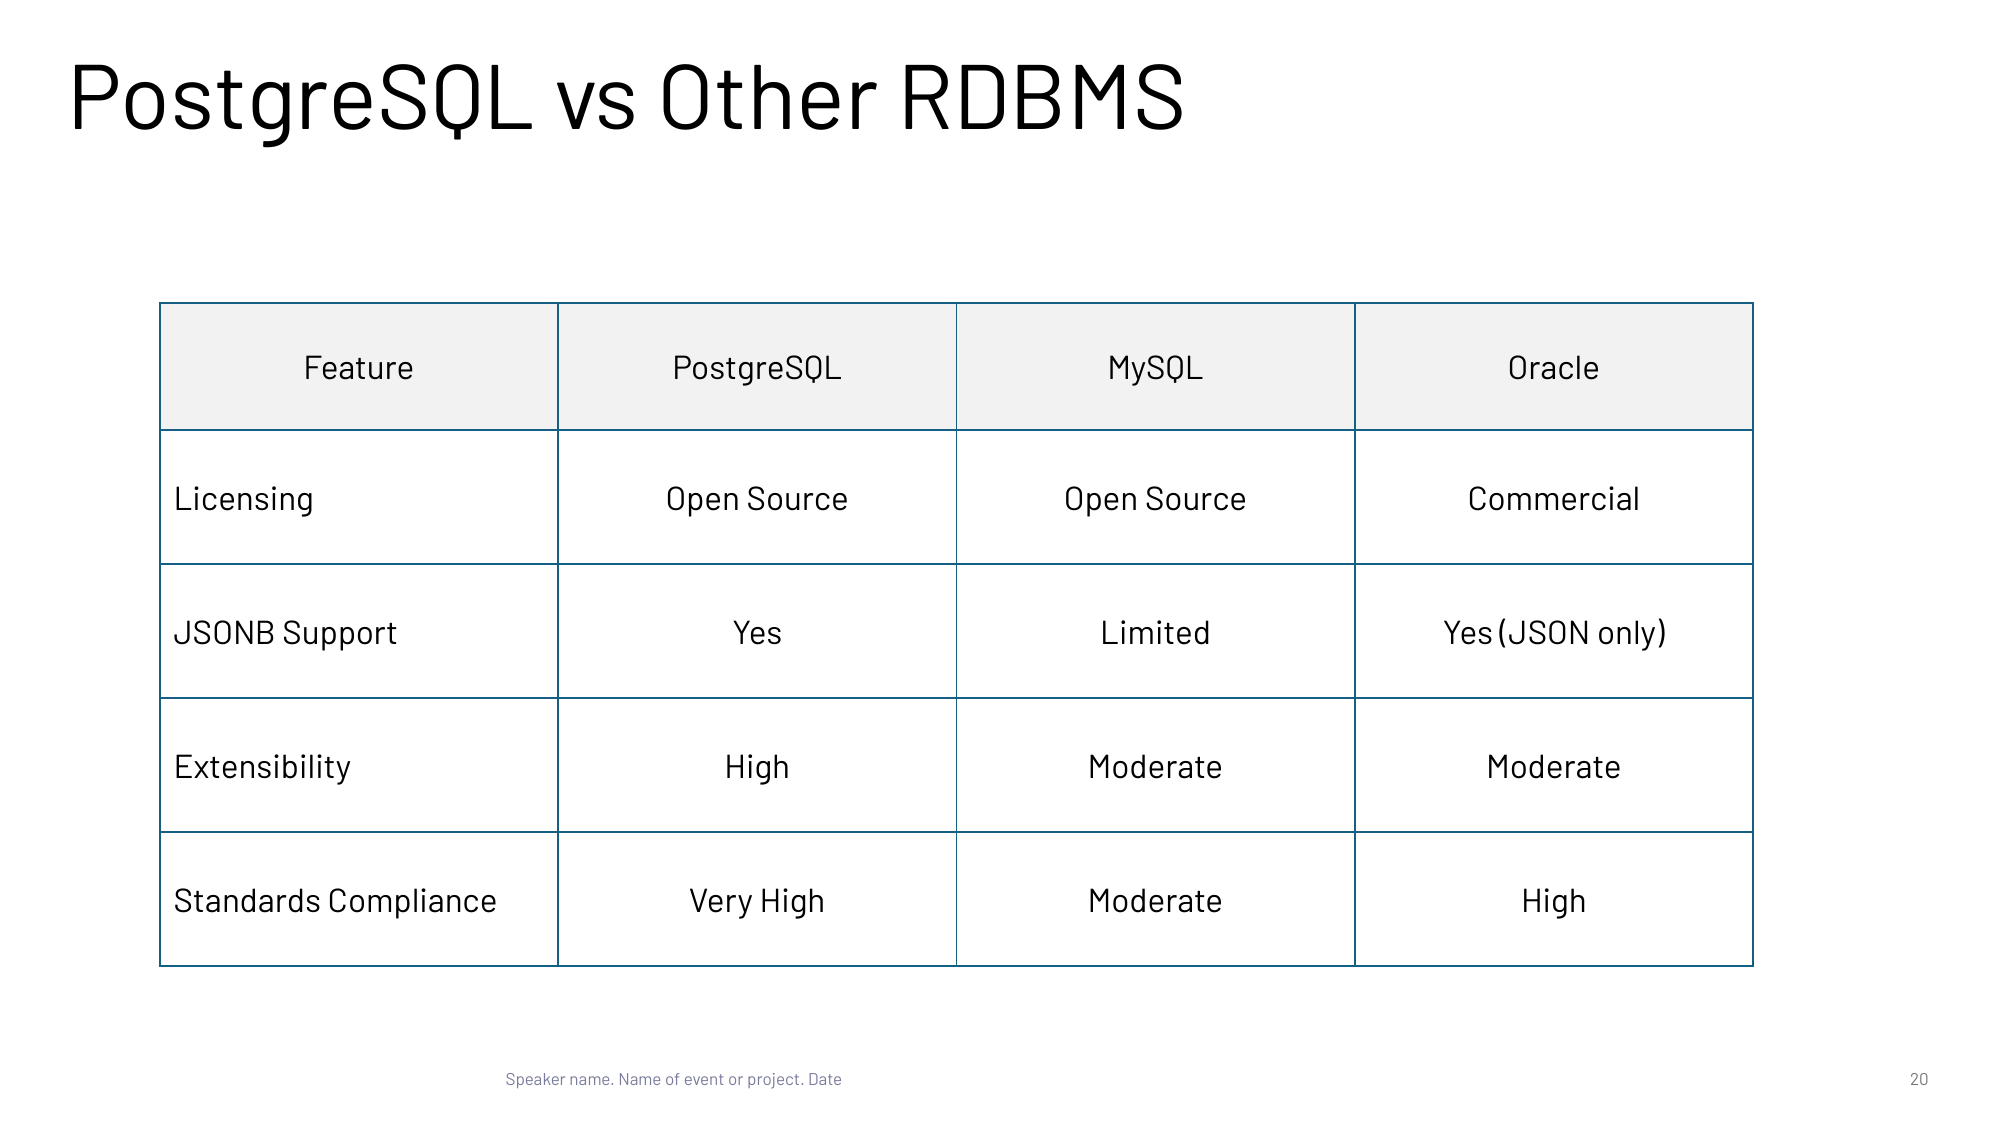

# PostgreSQL vs Other RDBMS
| Feature | PostgreSQL | MySQL | Oracle |
| --- | --- | --- | --- |
| Licensing | Open Source | Open Source | Commercial |
| JSONB Support | Yes | Limited | Yes (JSON only) |
| Extensibility | High | Moderate | Moderate |
| Standards Compliance | Very High | Moderate | High |
20
Speaker name. Name of event or project. Date